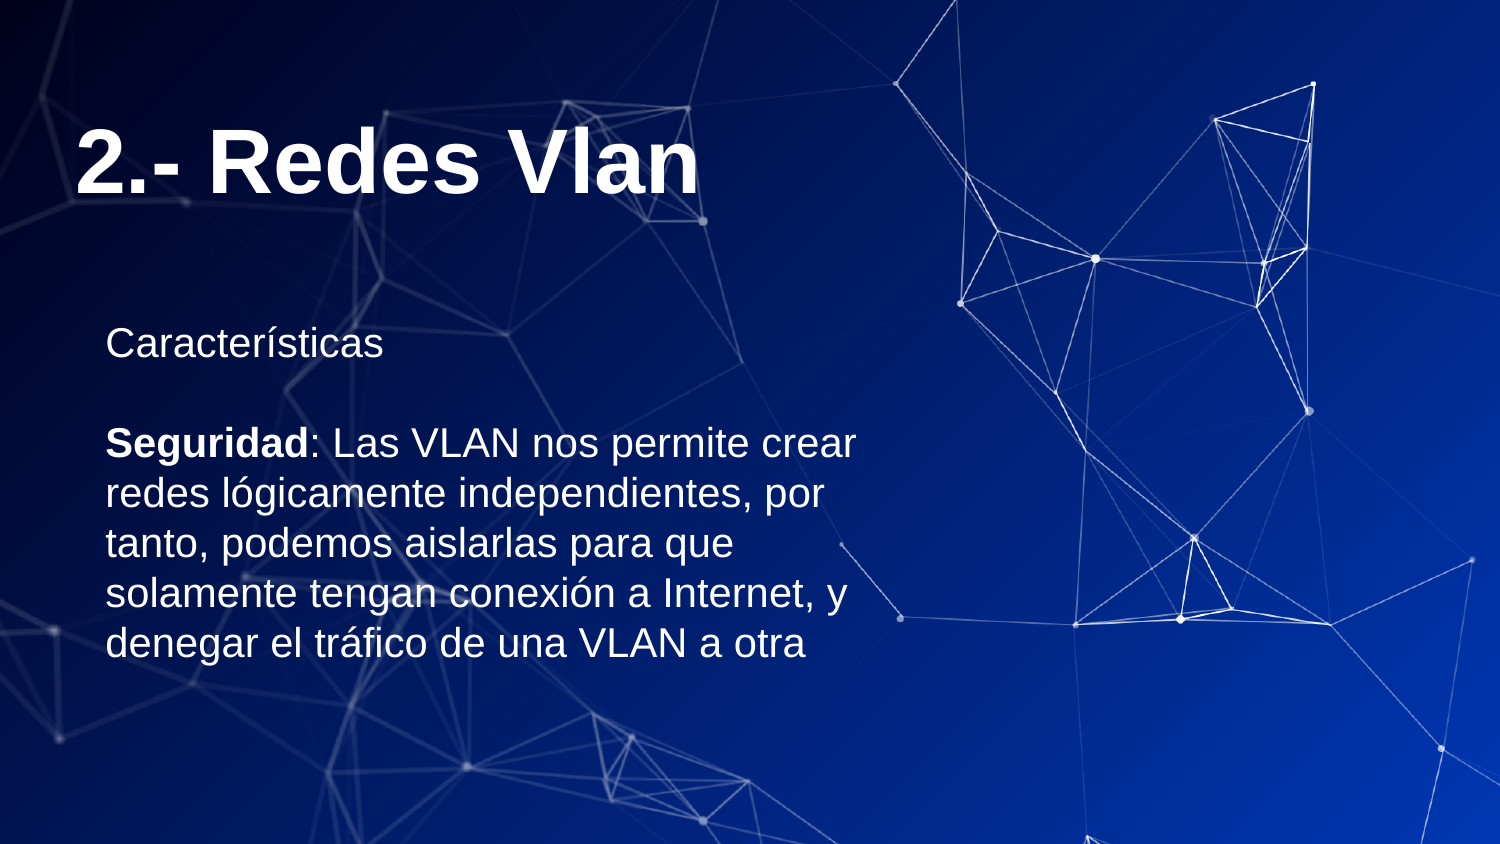

# 2.- Redes Vlan
Características

Seguridad: Las VLAN nos permite crear redes lógicamente independientes, por tanto, podemos aislarlas para que solamente tengan conexión a Internet, y denegar el tráfico de una VLAN a otra
3